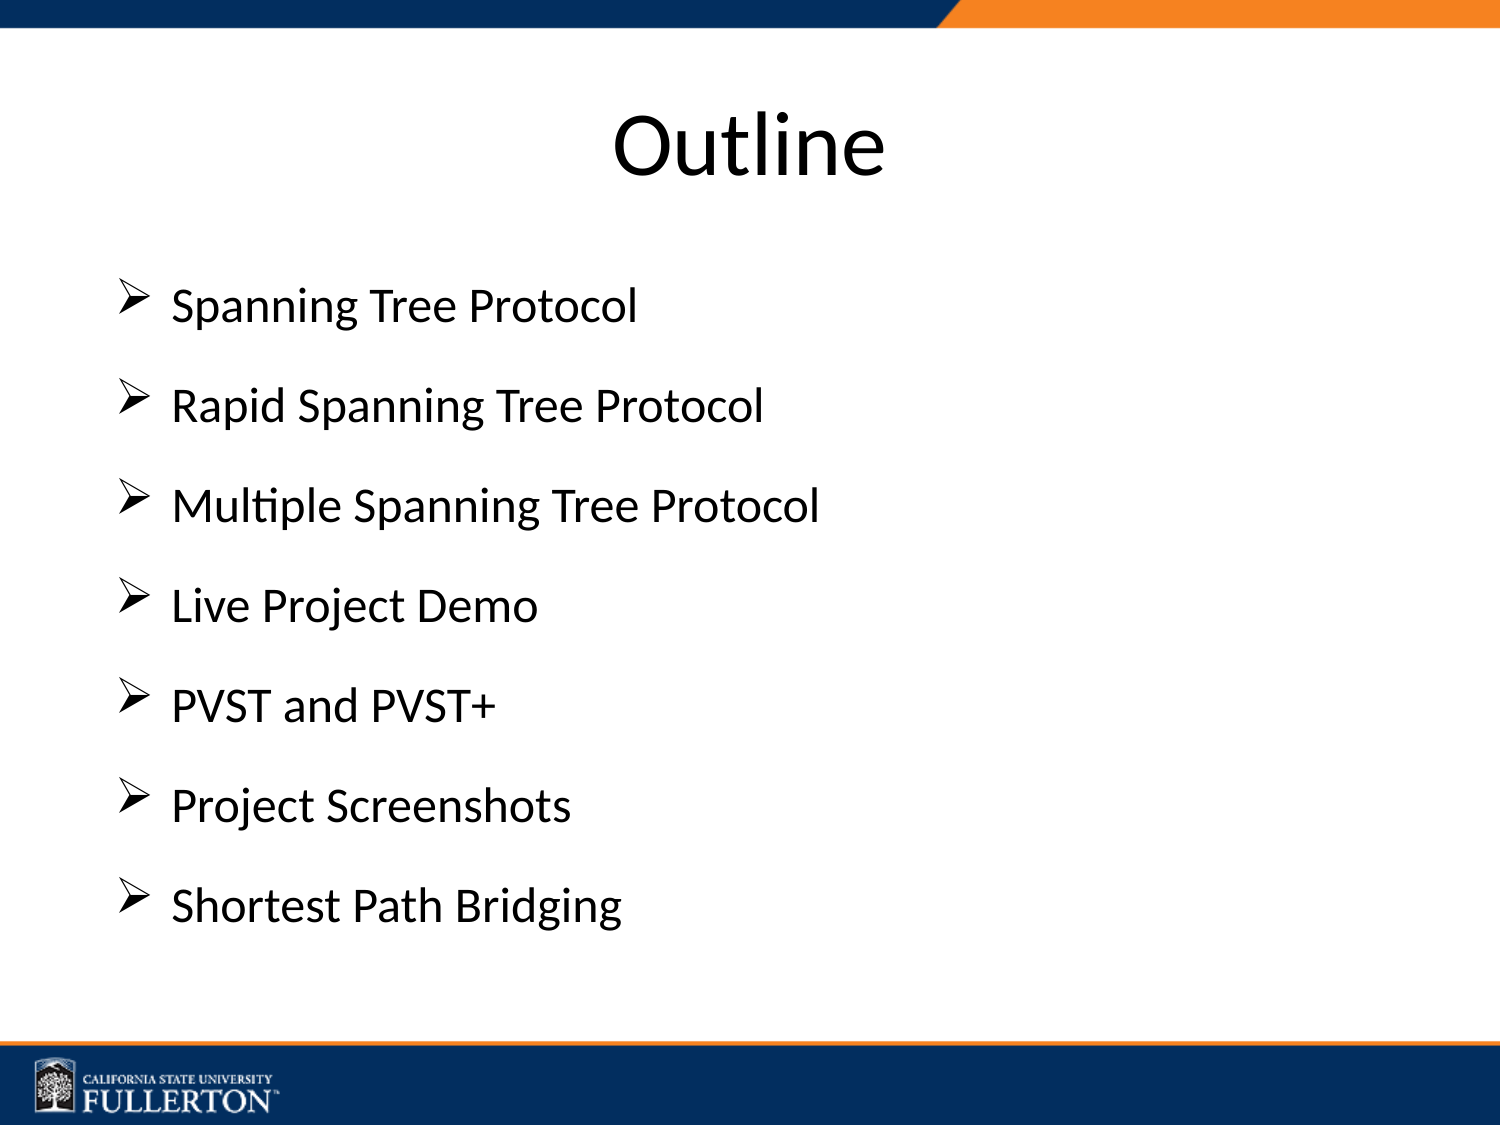

# Outline
Spanning Tree Protocol
Rapid Spanning Tree Protocol
Multiple Spanning Tree Protocol
Live Project Demo
PVST and PVST+
Project Screenshots
Shortest Path Bridging